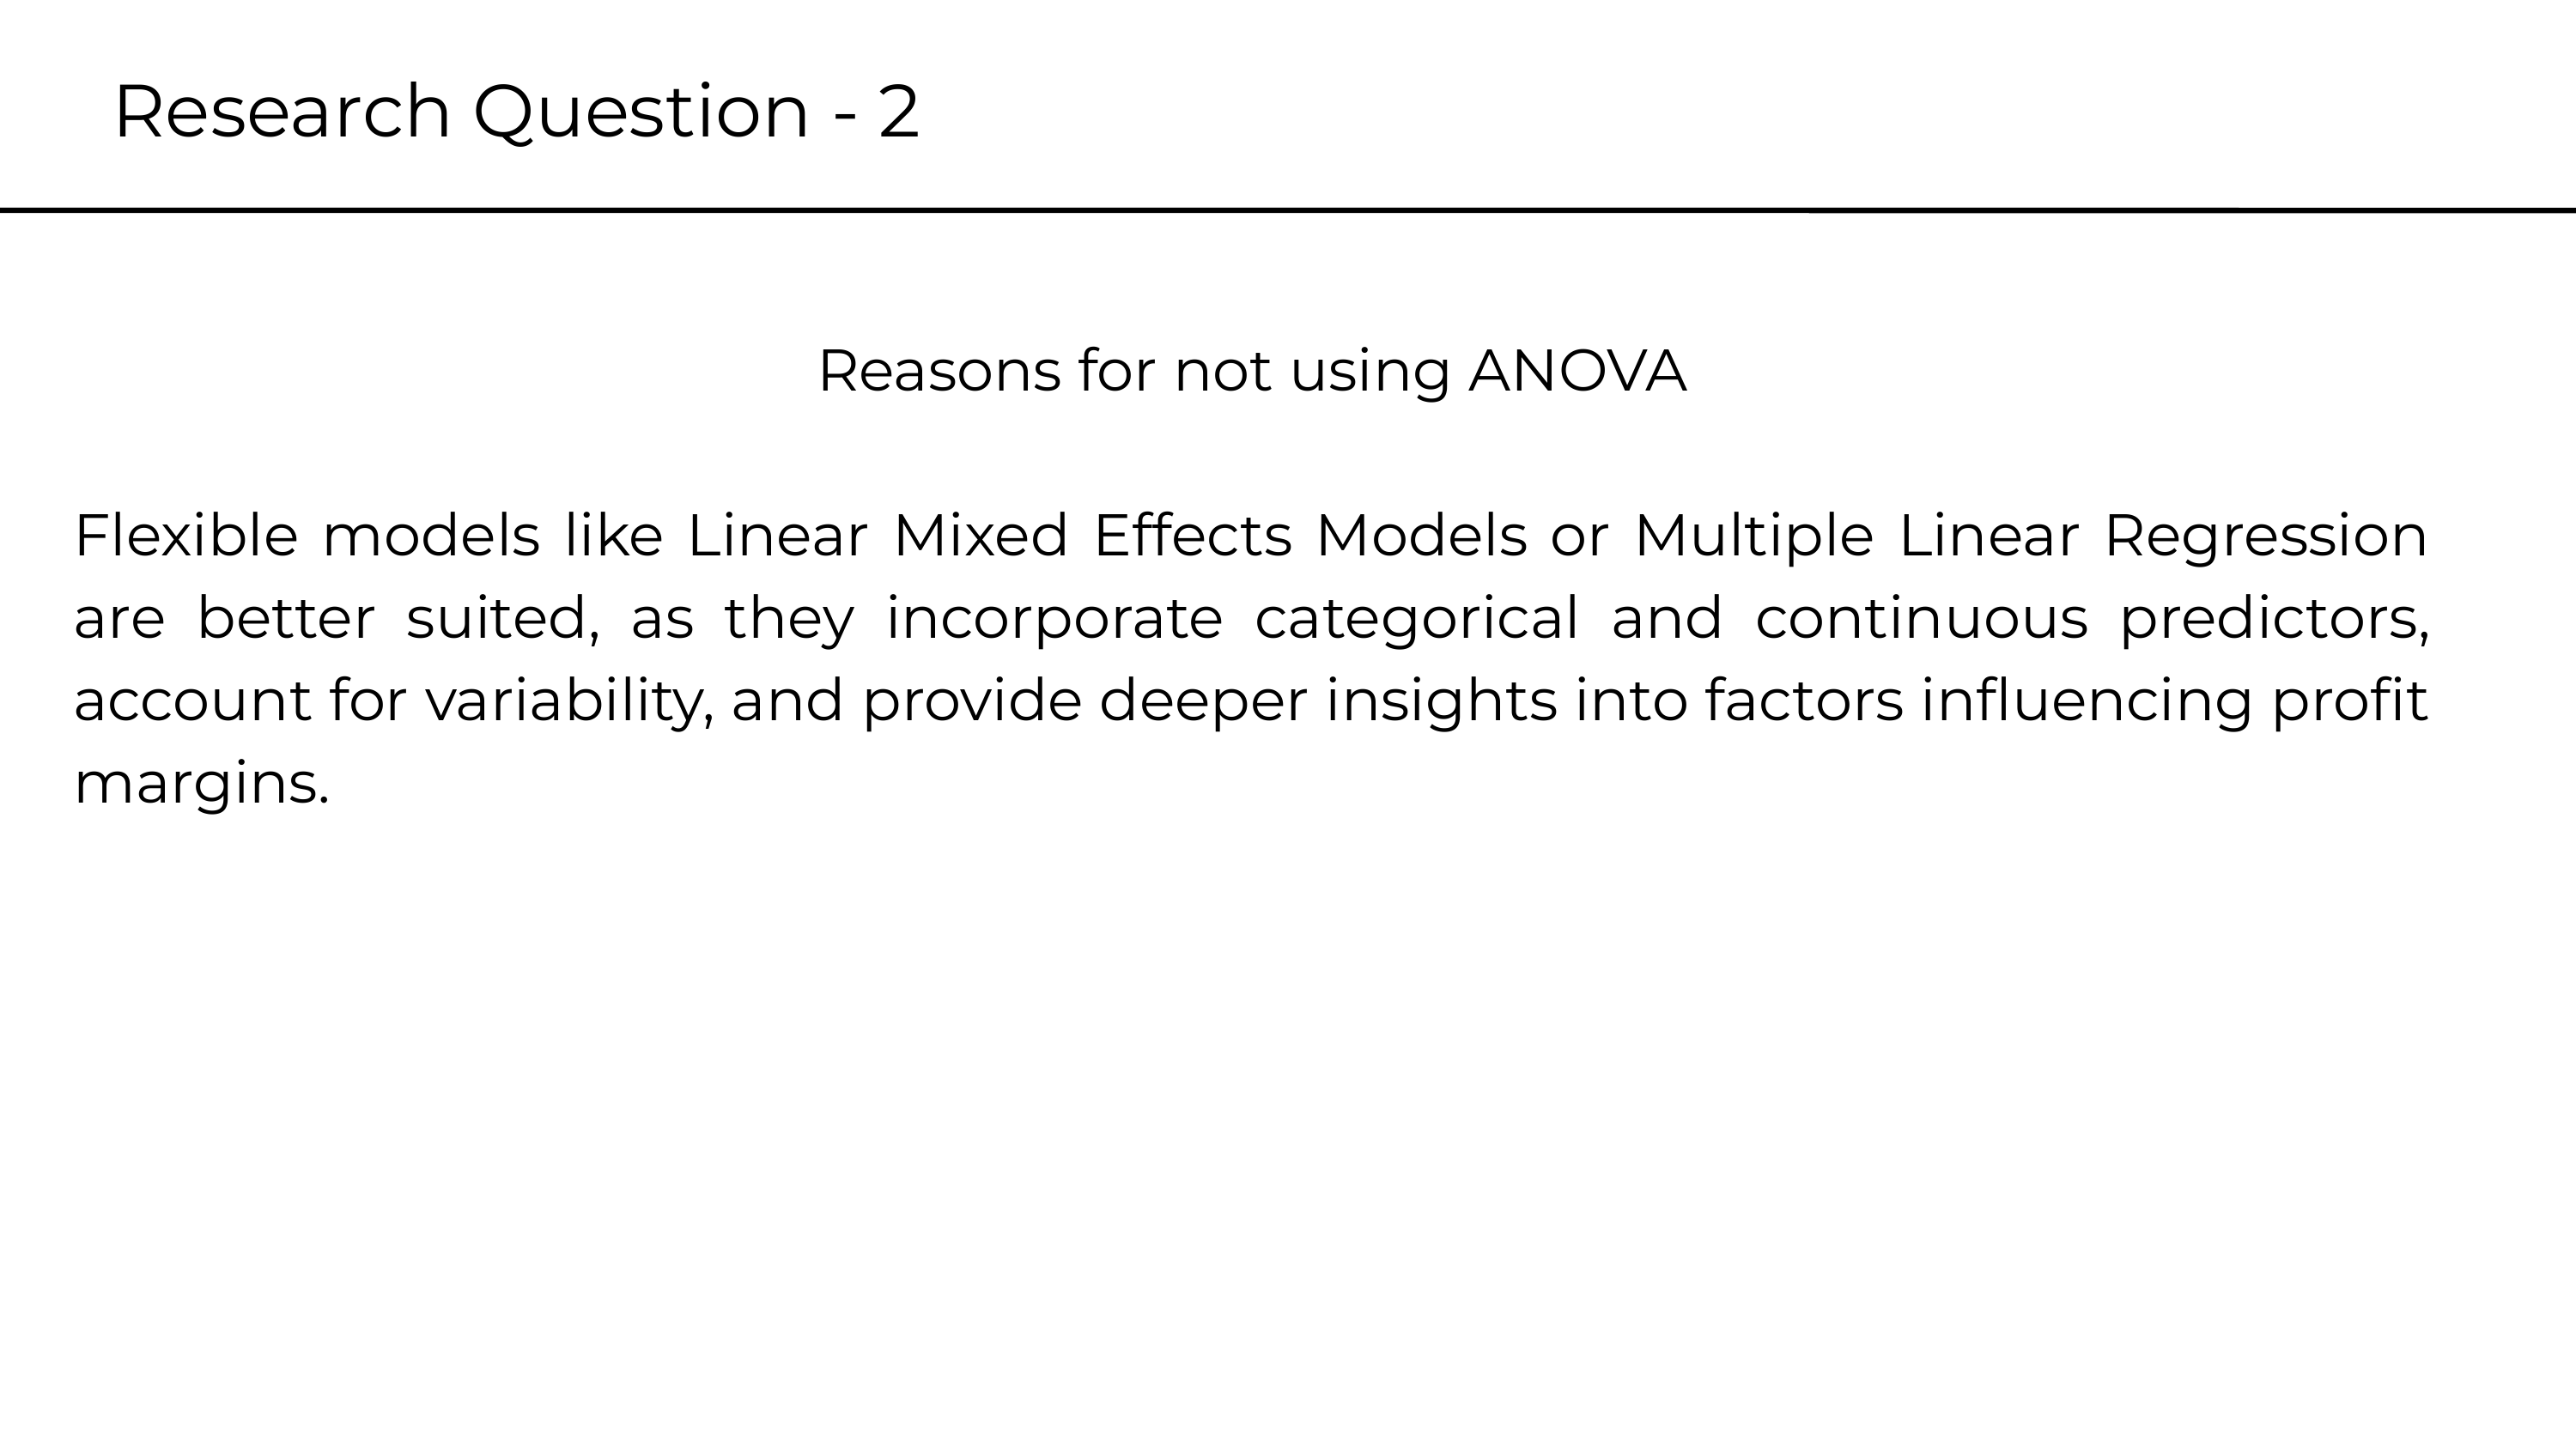

Research Question - 2

Reasons for not using ANOVA

Flexible models like Linear Mixed Effects Models or Multiple Linear Regression are better suited, as they incorporate categorical and continuous predictors, account for variability, and provide deeper insights into factors influencing profit margins.